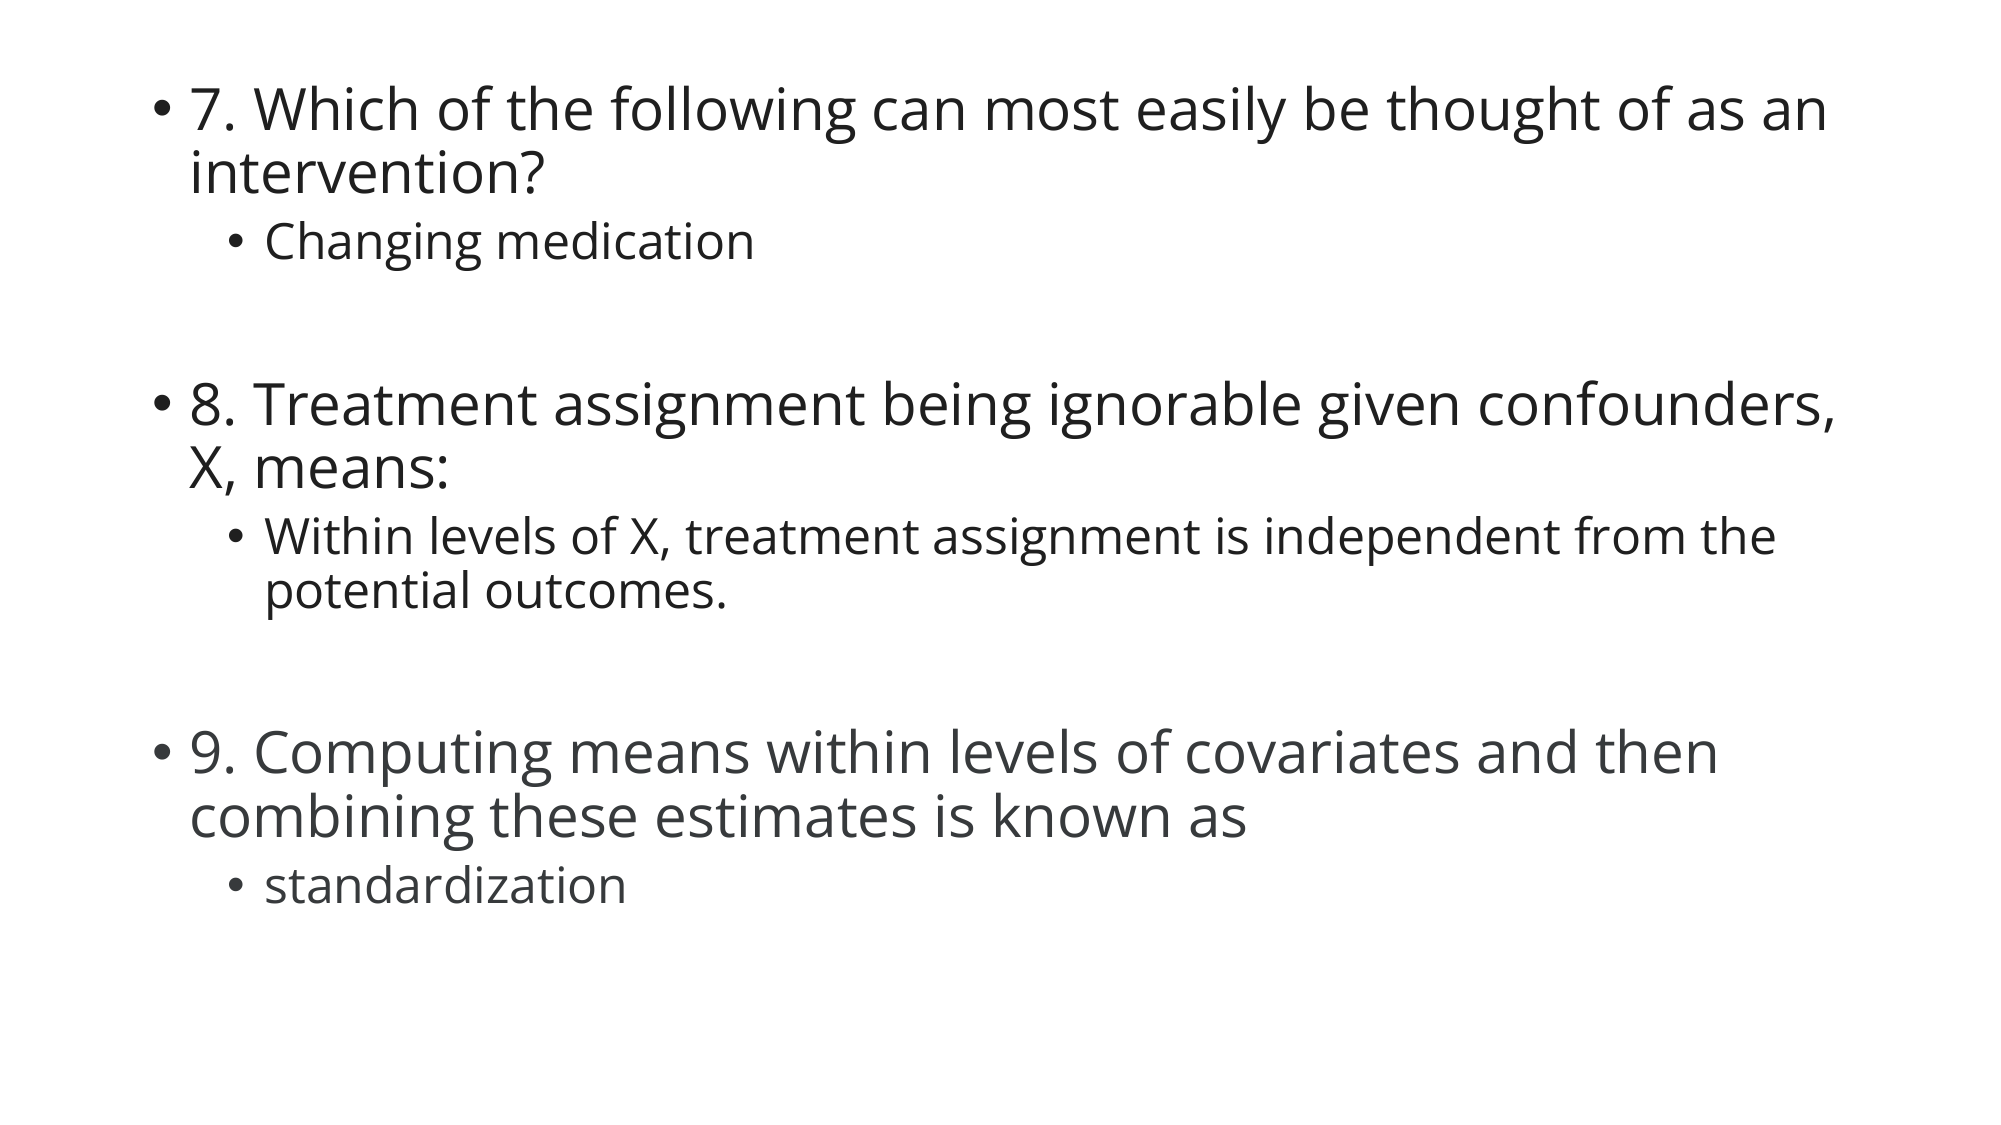

7. Which of the following can most easily be thought of as an intervention?
Changing medication

8. Treatment assignment being ignorable given confounders, X, means:
Within levels of X, treatment assignment is independent from the potential outcomes.

9. Computing means within levels of covariates and then combining these estimates is known as
standardization